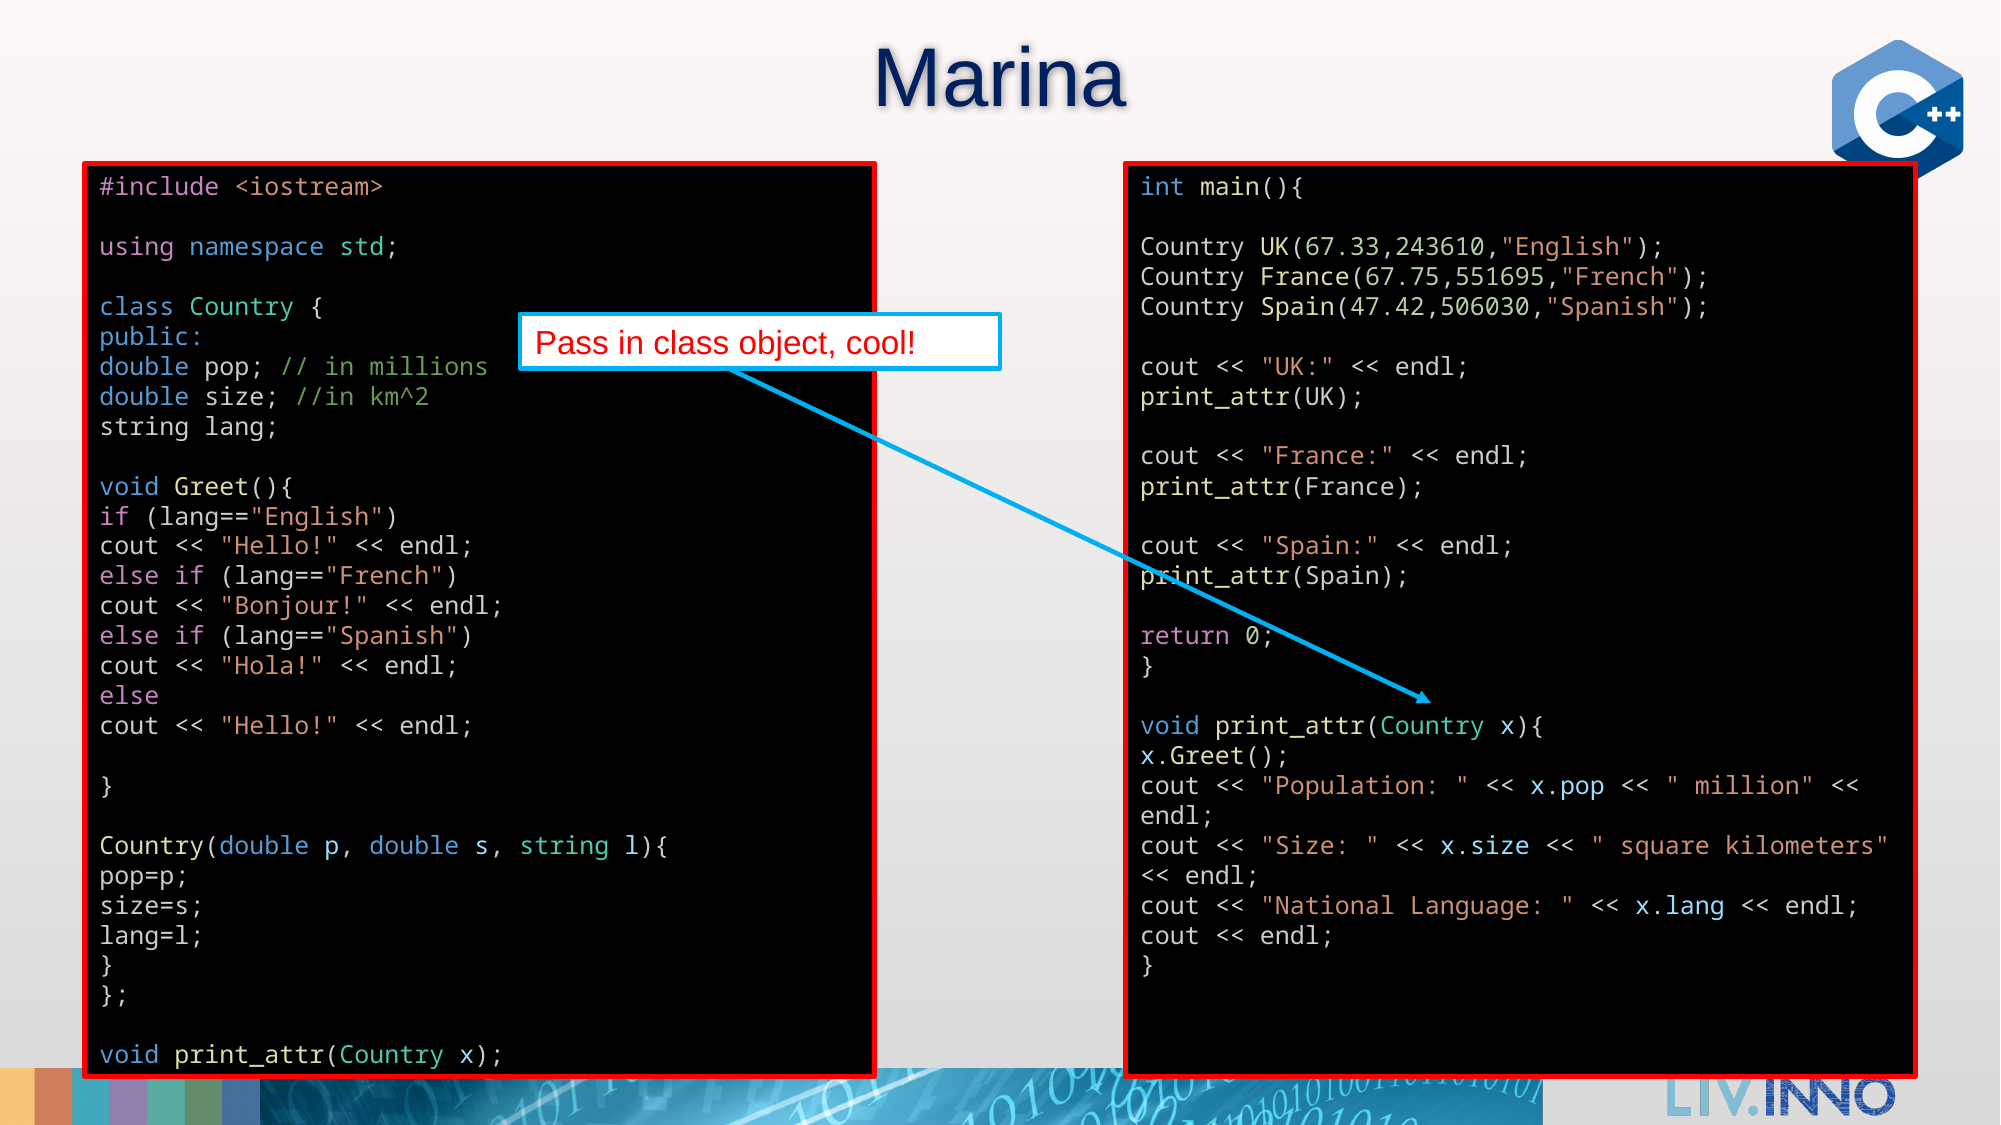

# Marina
#include <iostream>
using namespace std;
class Country {
public:
double pop; // in millions
double size; //in km^2
string lang;
void Greet(){
if (lang=="English")
cout << "Hello!" << endl;
else if (lang=="French")
cout << "Bonjour!" << endl;
else if (lang=="Spanish")
cout << "Hola!" << endl;
else
cout << "Hello!" << endl;
}
Country(double p, double s, string l){
pop=p;
size=s;
lang=l;
}
};
void print_attr(Country x);
int main(){
Country UK(67.33,243610,"English");
Country France(67.75,551695,"French");
Country Spain(47.42,506030,"Spanish");
cout << "UK:" << endl;
print_attr(UK);
cout << "France:" << endl;
print_attr(France);
cout << "Spain:" << endl;
print_attr(Spain);
return 0;
}
void print_attr(Country x){
x.Greet();
cout << "Population: " << x.pop << " million" << endl;
cout << "Size: " << x.size << " square kilometers" << endl;
cout << "National Language: " << x.lang << endl;
cout << endl;
}

Pass in class object, cool!